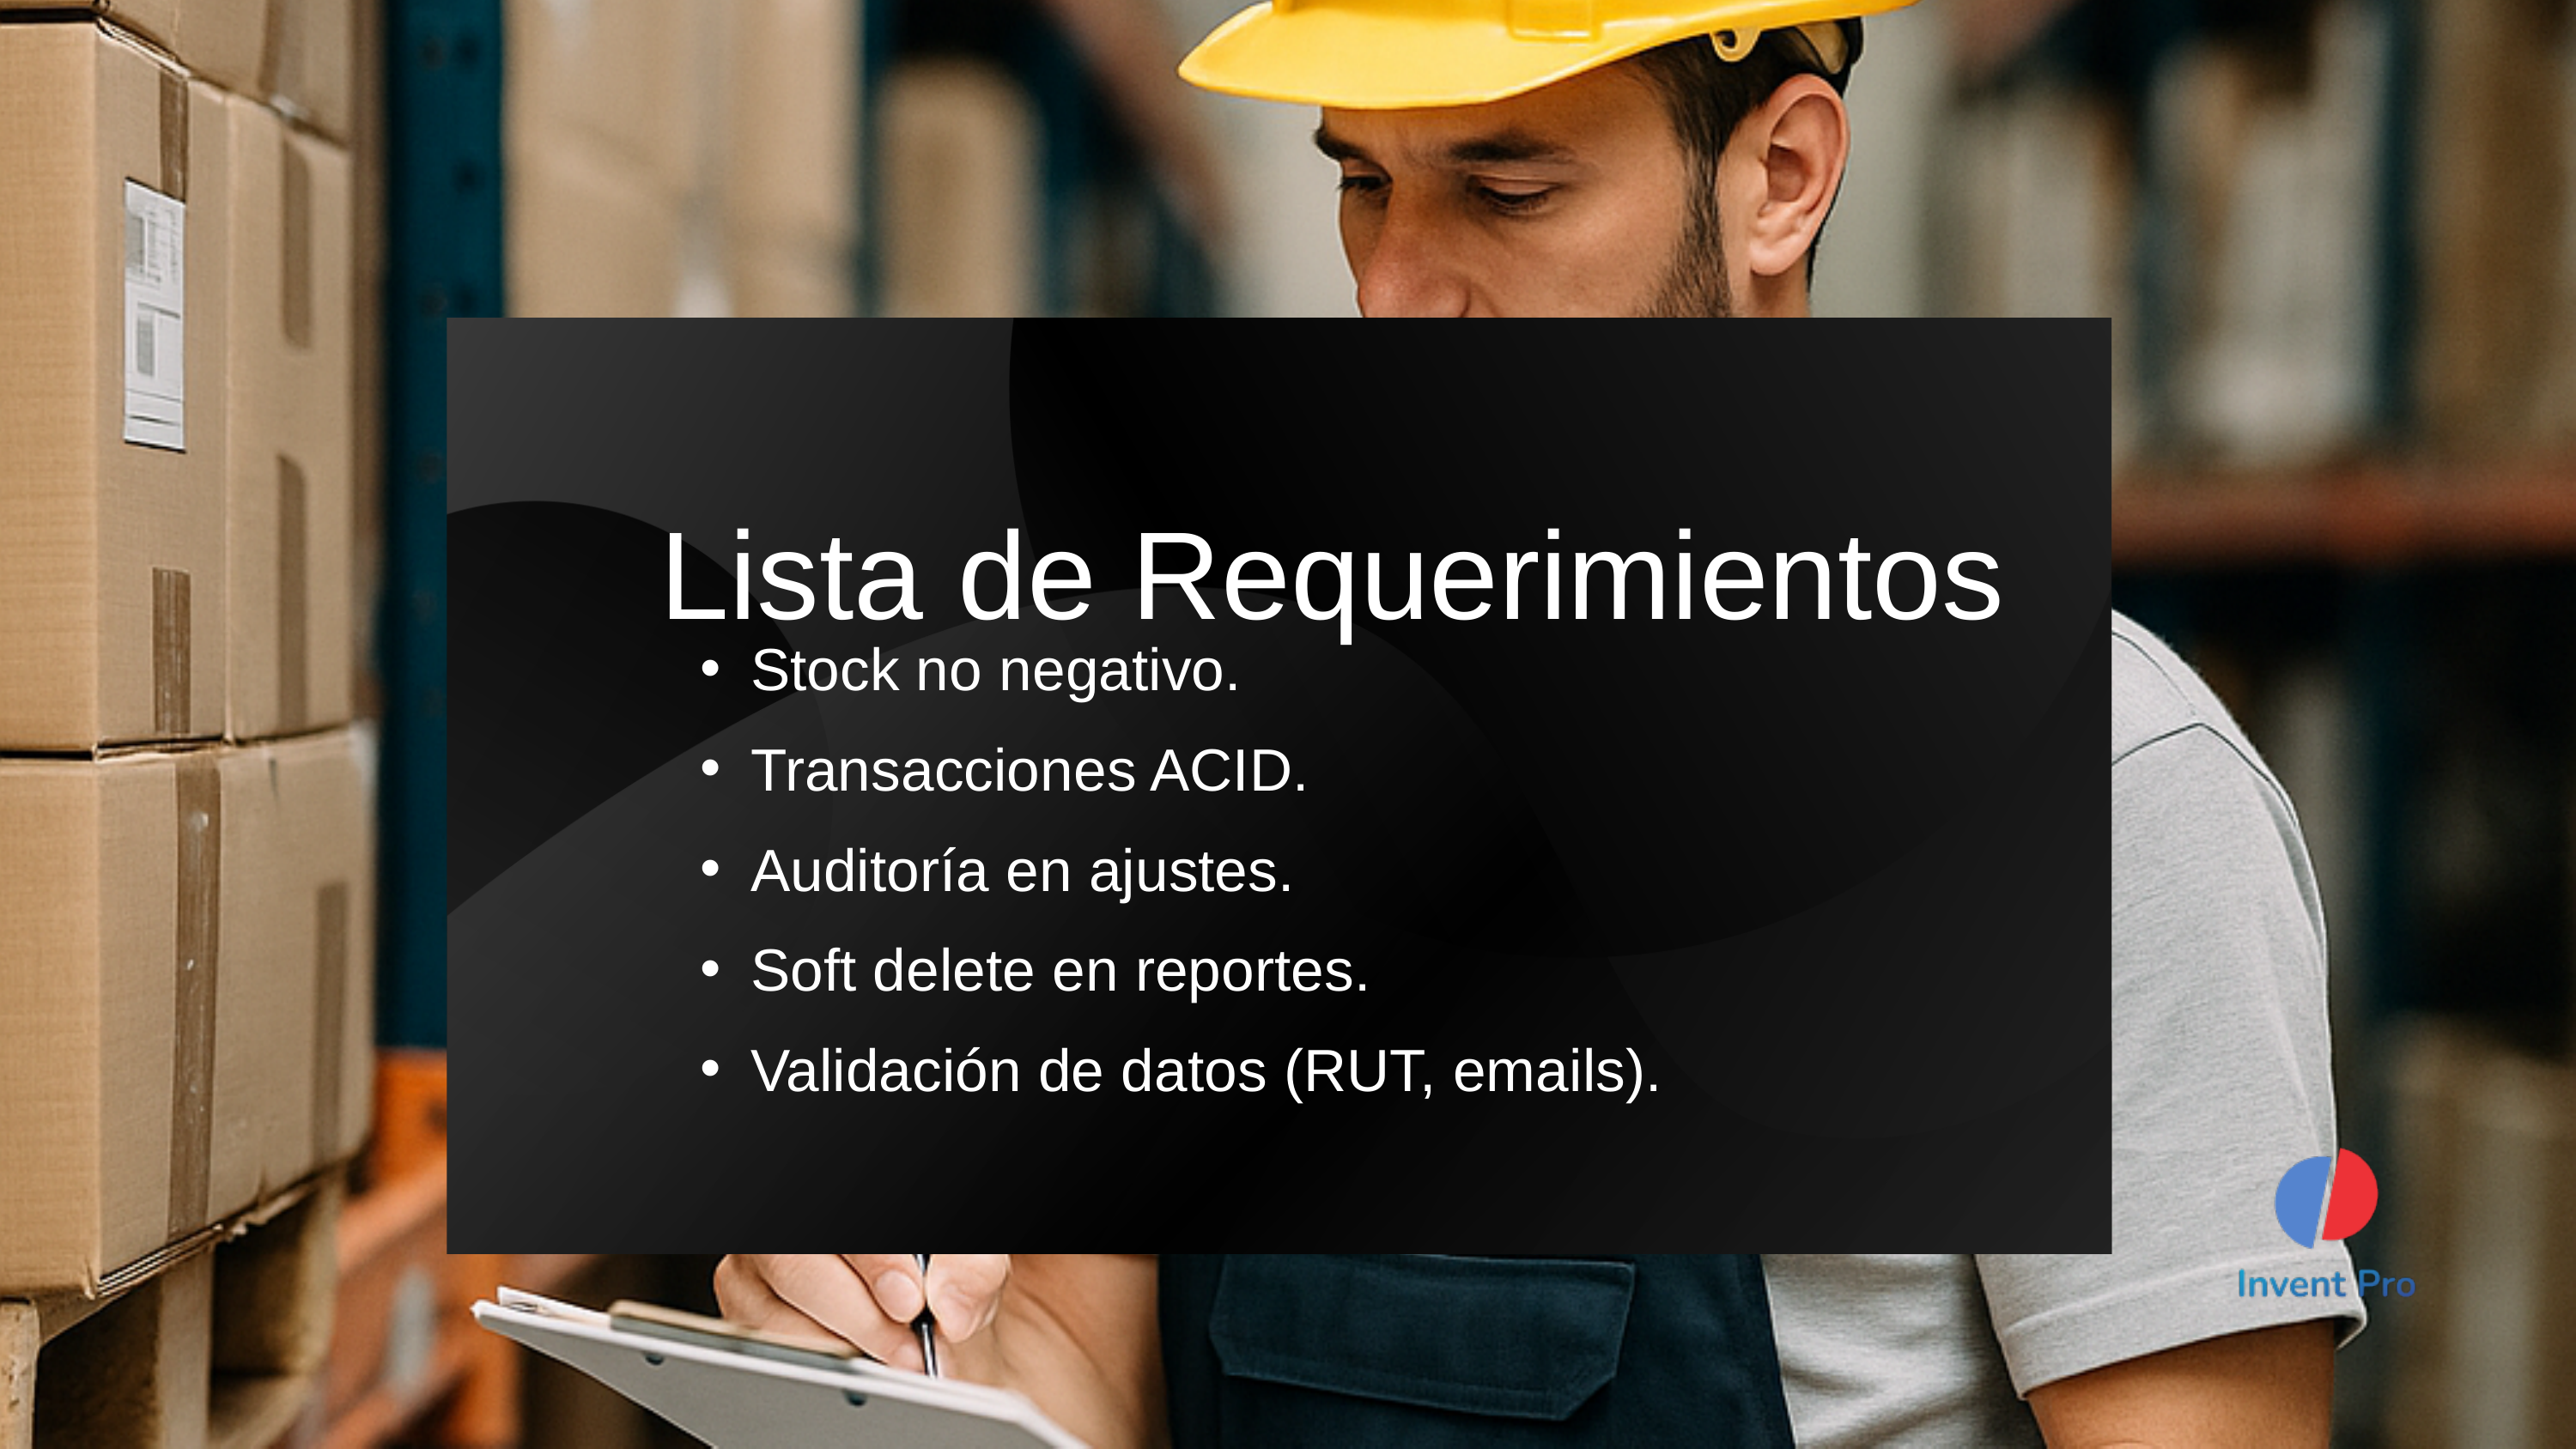

Lista de Requerimientos

Stock no negativo.
Transacciones ACID.
Auditoría en ajustes.
Soft delete en reportes.
Validación de datos (RUT, emails).